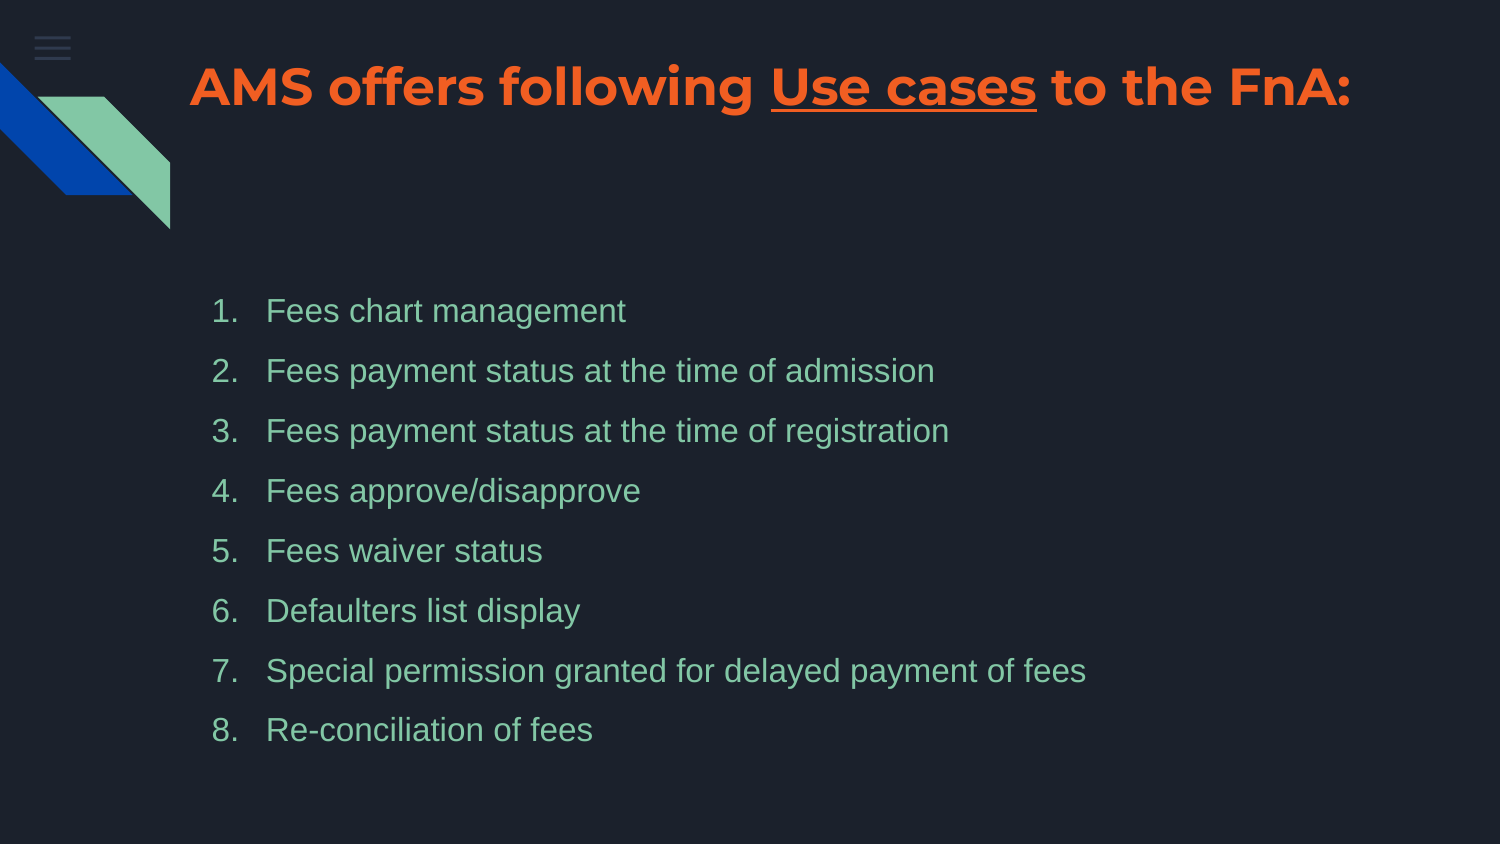

# AMS offers following Use cases to the FnA:
Fees chart management
Fees payment status at the time of admission
Fees payment status at the time of registration
Fees approve/disapprove
Fees waiver status
Defaulters list display
Special permission granted for delayed payment of fees
Re-conciliation of fees